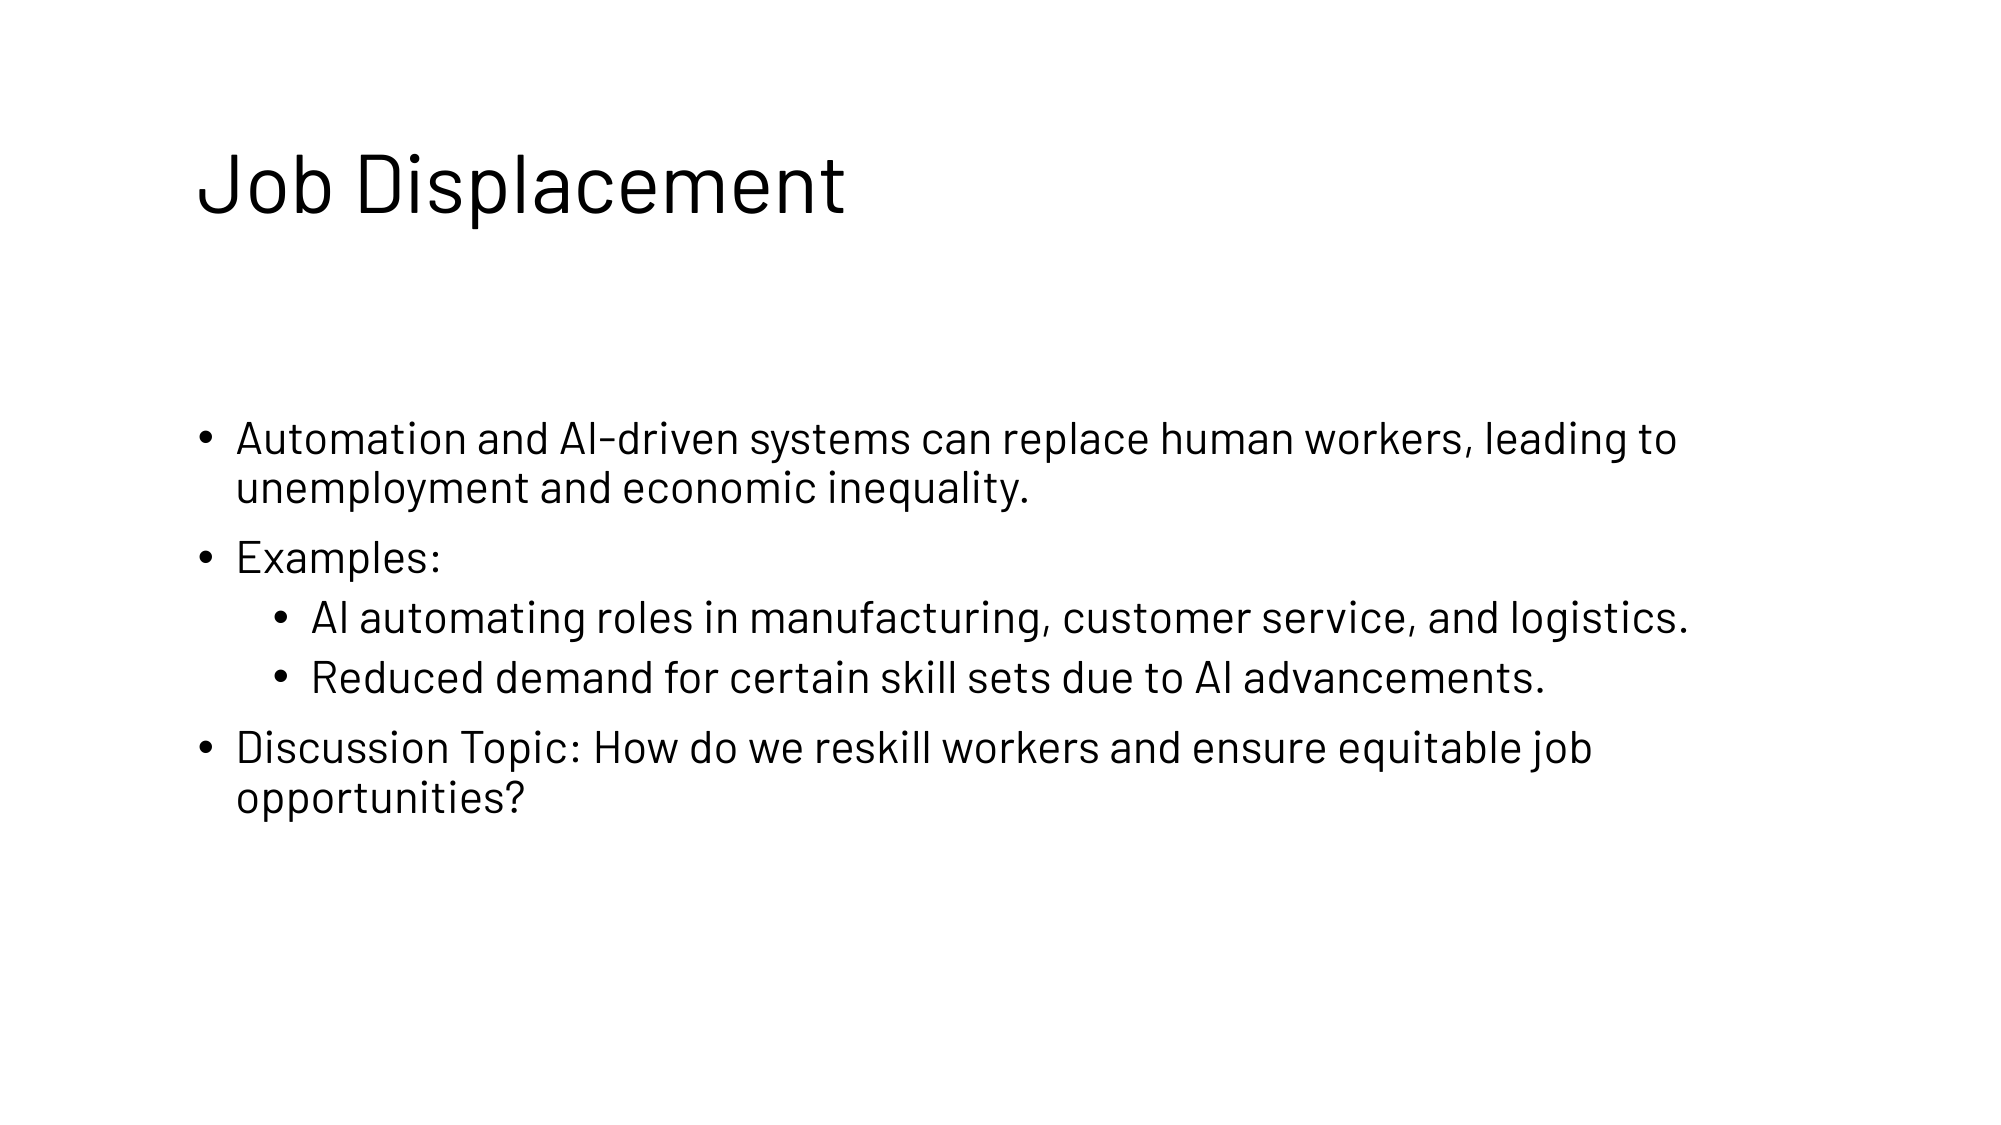

# Job Displacement
Automation and AI-driven systems can replace human workers, leading to unemployment and economic inequality.
Examples:
AI automating roles in manufacturing, customer service, and logistics.
Reduced demand for certain skill sets due to AI advancements.
Discussion Topic: How do we reskill workers and ensure equitable job opportunities?